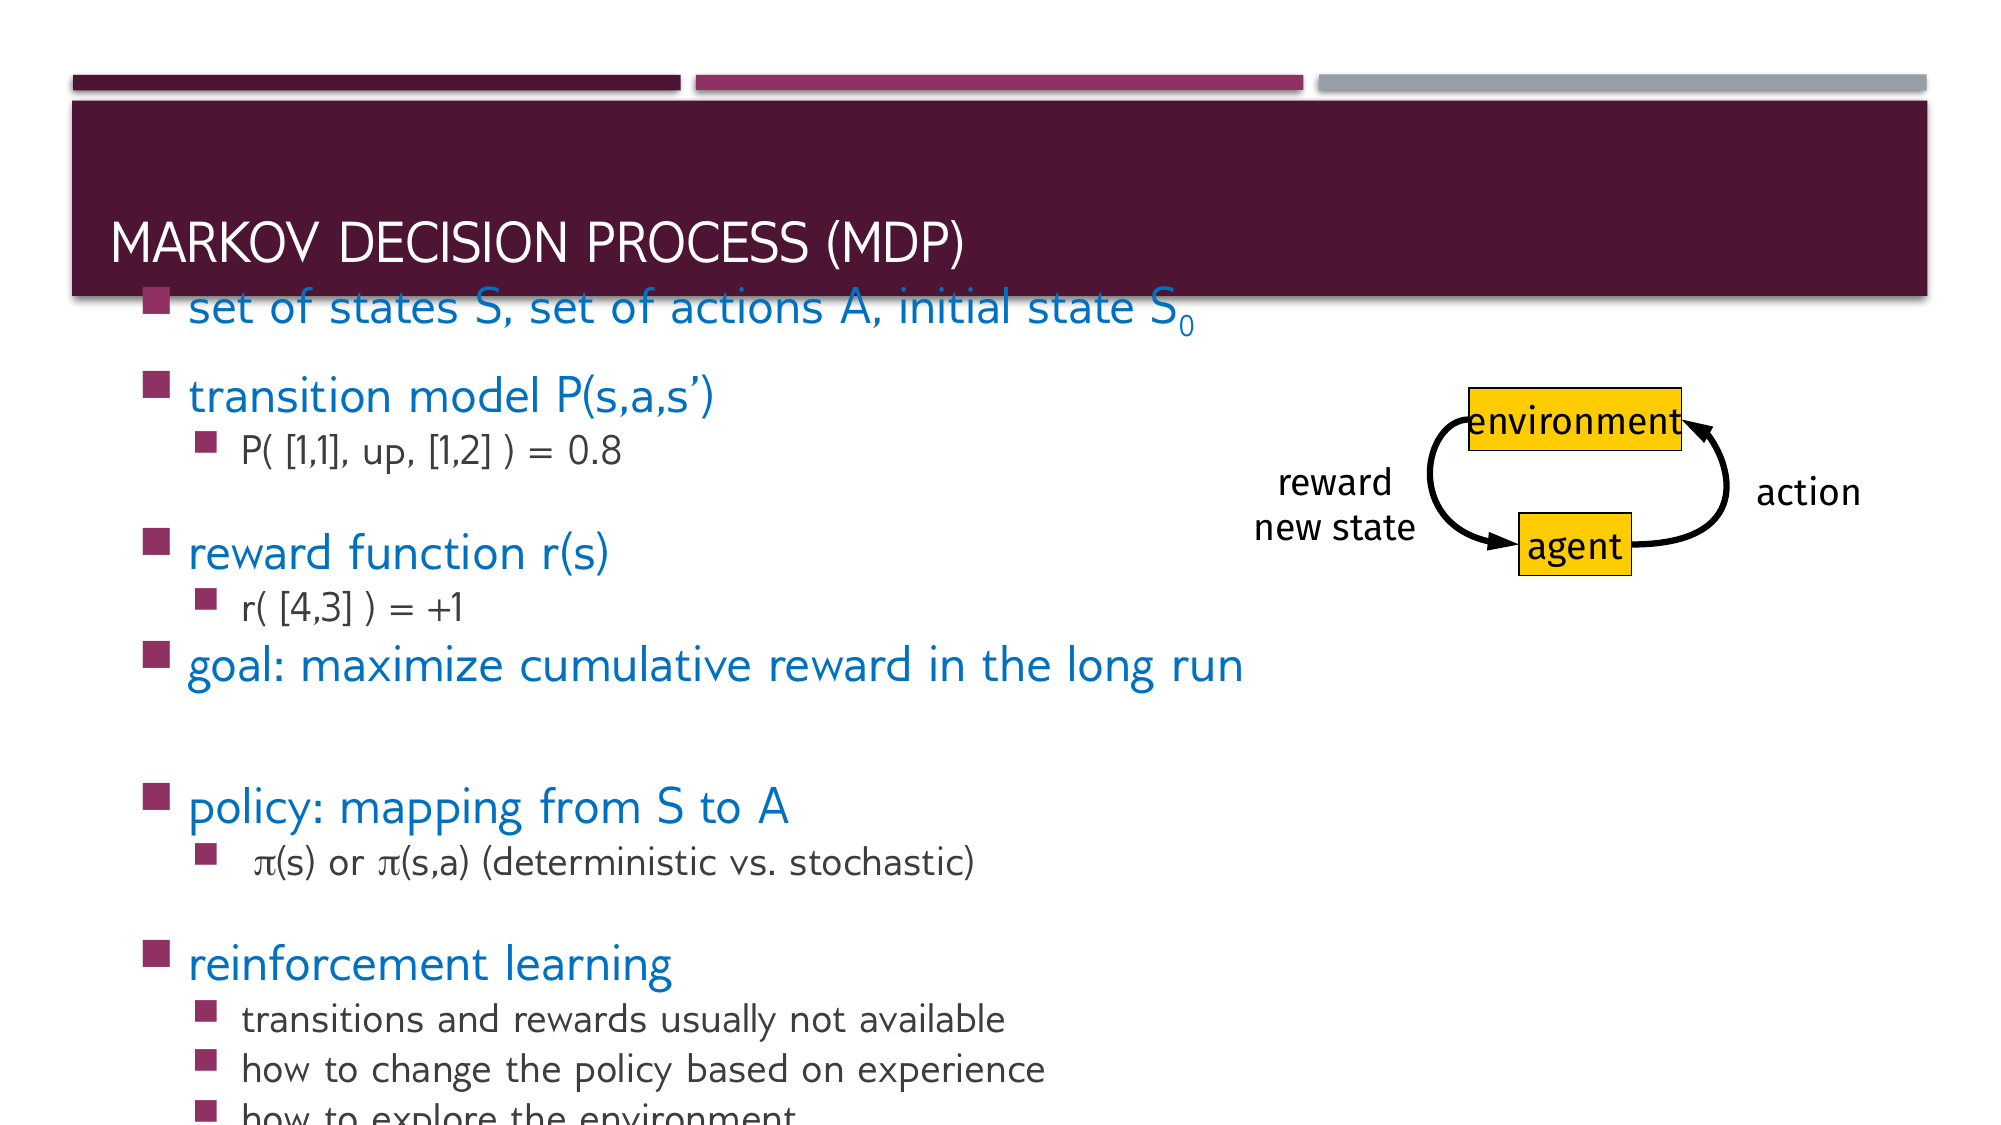

# Markov Decision Process (MDP)
set of states S, set of actions A, initial state S0

transition model P(s,a,s’)
P( [1,1], up, [1,2] ) = 0.8

reward function r(s)
r( [4,3] ) = +1
goal: maximize cumulative reward in the long run

policy: mapping from S to A
 π(s) or π(s,a) (deterministic vs. stochastic)

reinforcement learning
transitions and rewards usually not available
how to change the policy based on experience
how to explore the environment
environment
reward
new state
action
agent